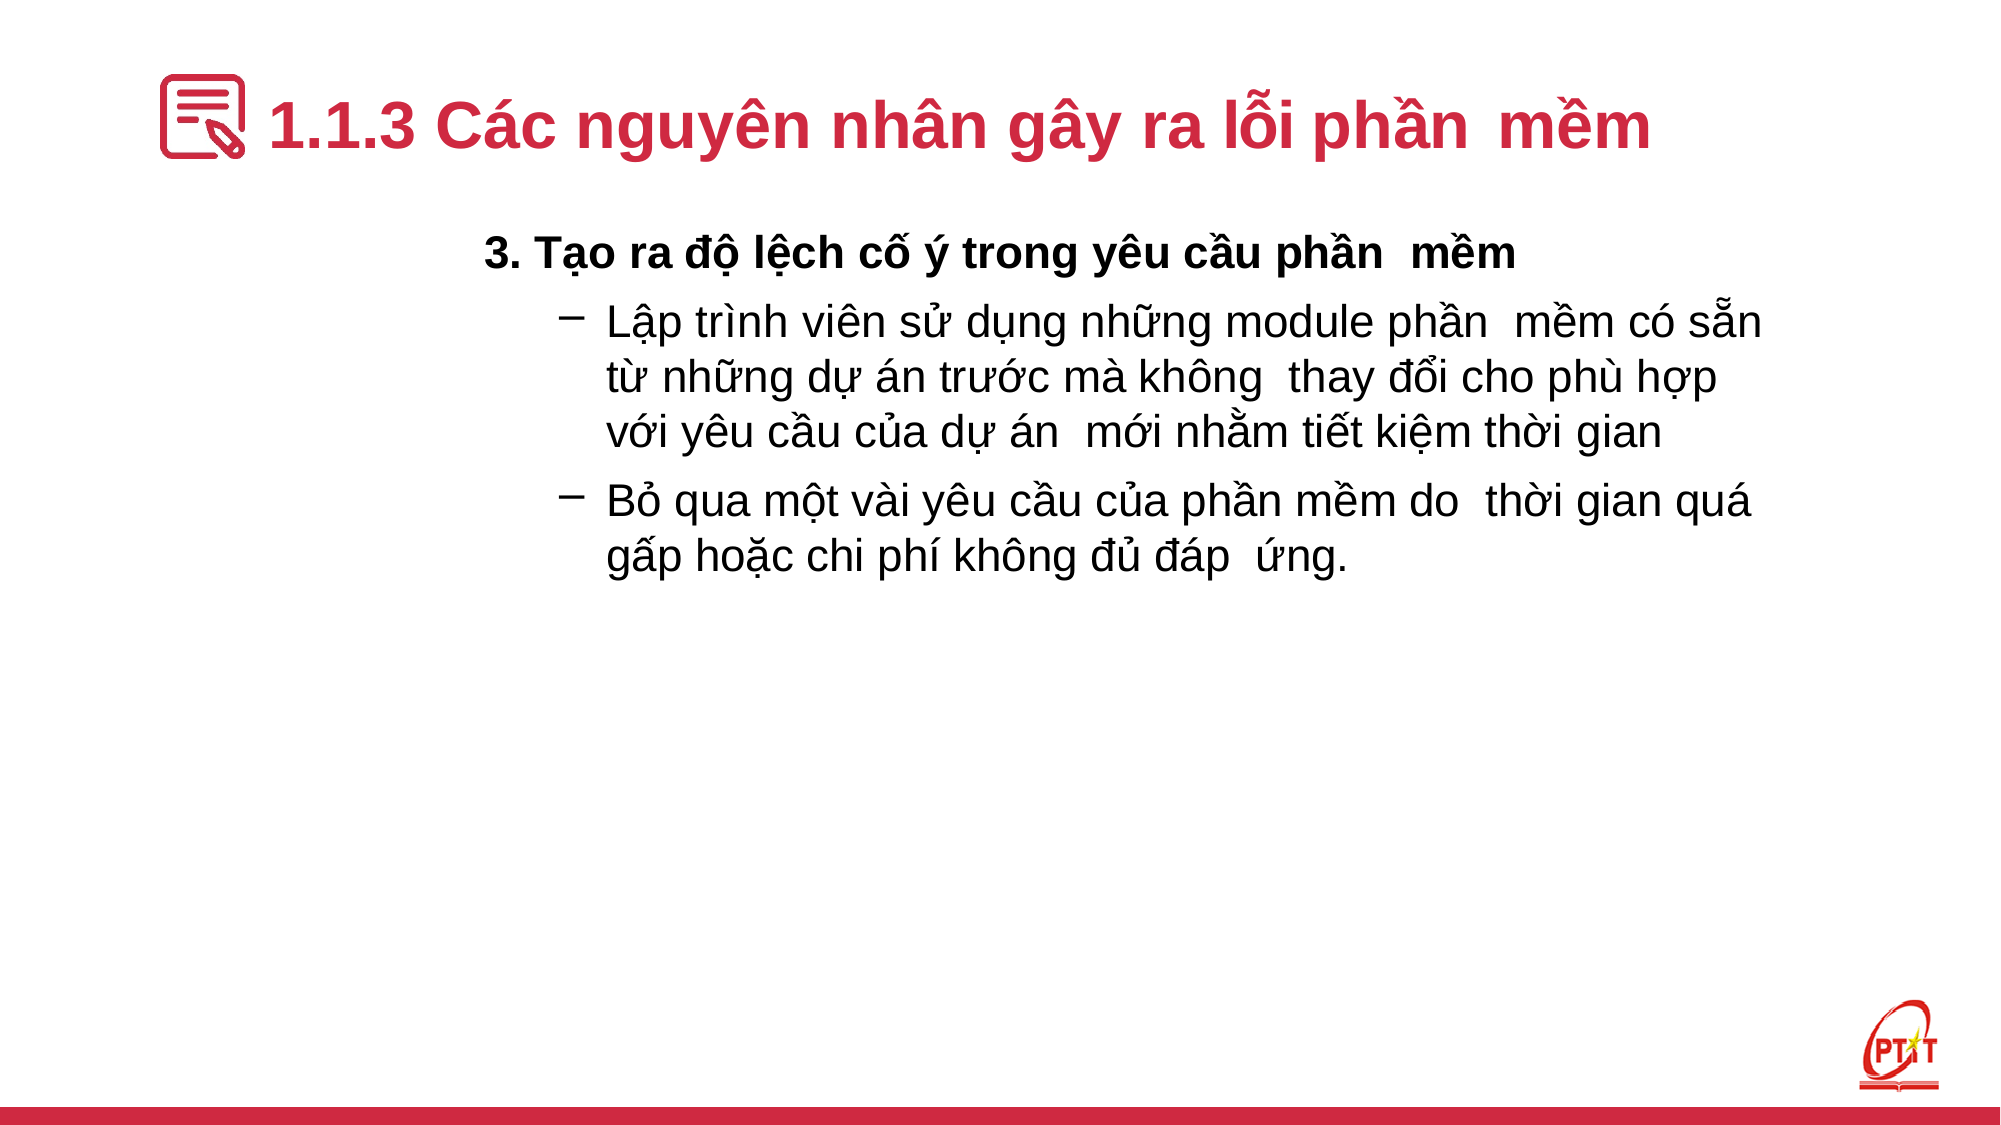

# 1.1.3 Các nguyên nhân gây ra lỗi phần mềm
3. Tạo ra độ lệch cố ý trong yêu cầu phần  mềm
Lập trình viên sử dụng những module phần  mềm có sẵn từ những dự án trước mà không  thay đổi cho phù hợp với yêu cầu của dự án  mới nhằm tiết kiệm thời gian
Bỏ qua một vài yêu cầu của phần mềm do  thời gian quá gấp hoặc chi phí không đủ đáp  ứng.